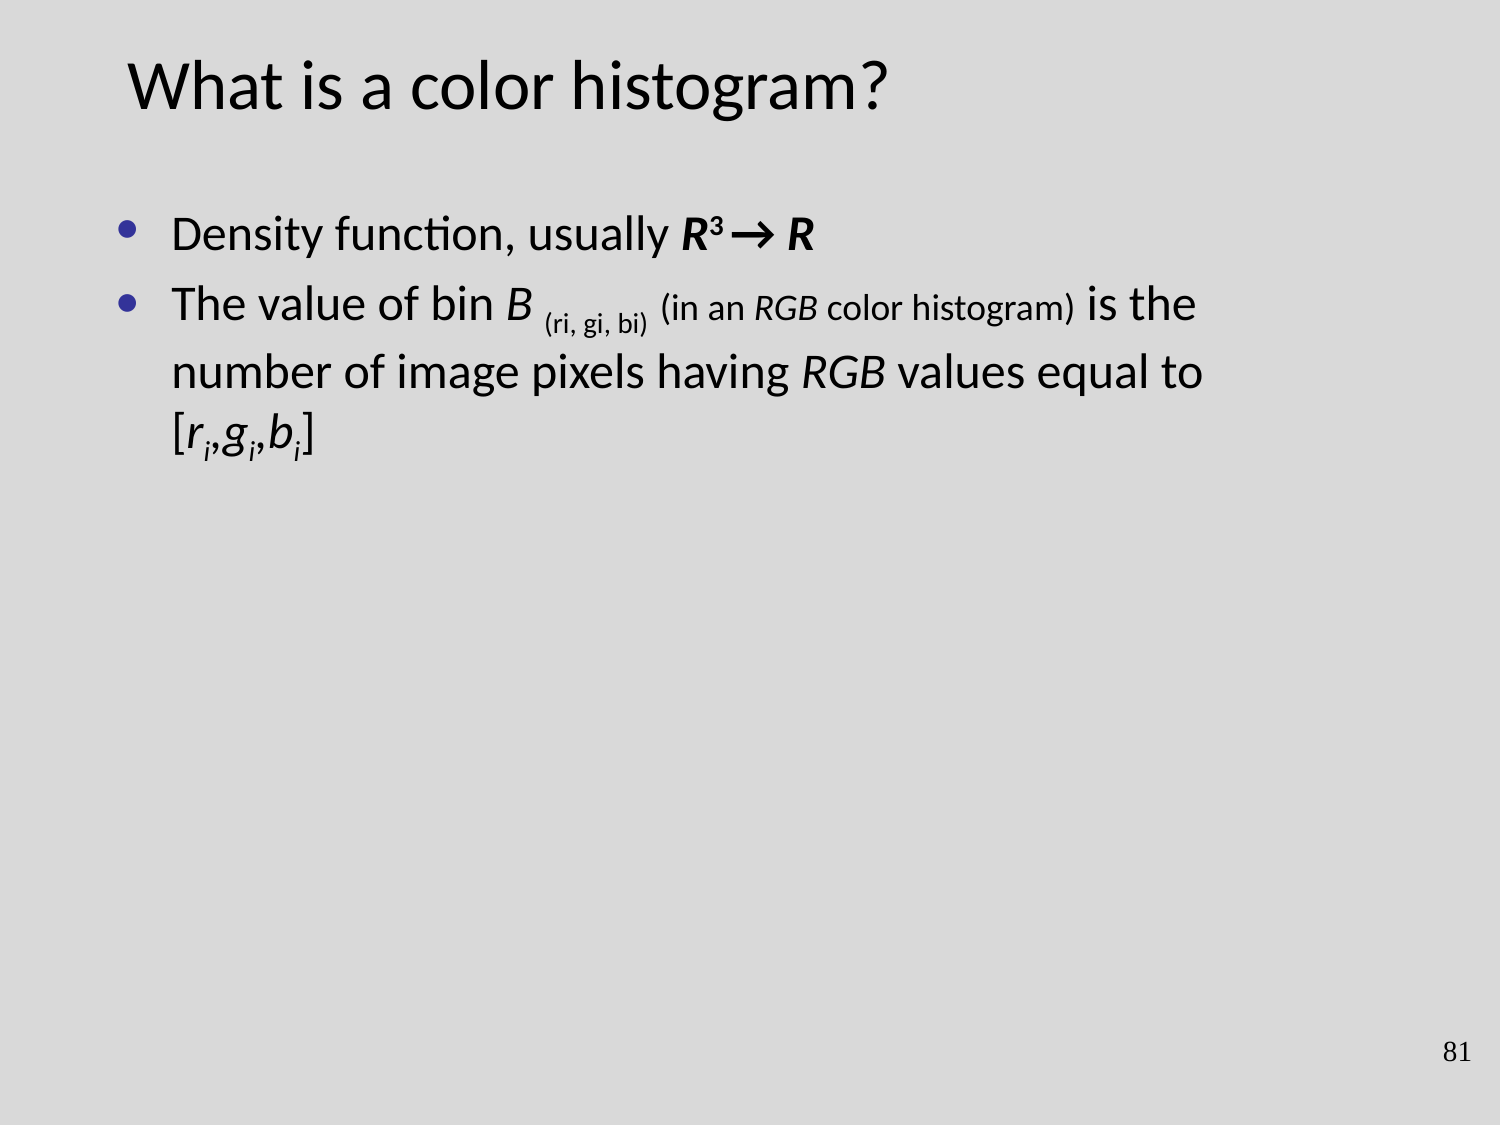

What is a color histogram?
Density function, usually R3 → R
The value of bin B (ri, gi, bi) (in an RGB color histogram) is the number of image pixels having RGB values equal to [ri,gi,bi]
81